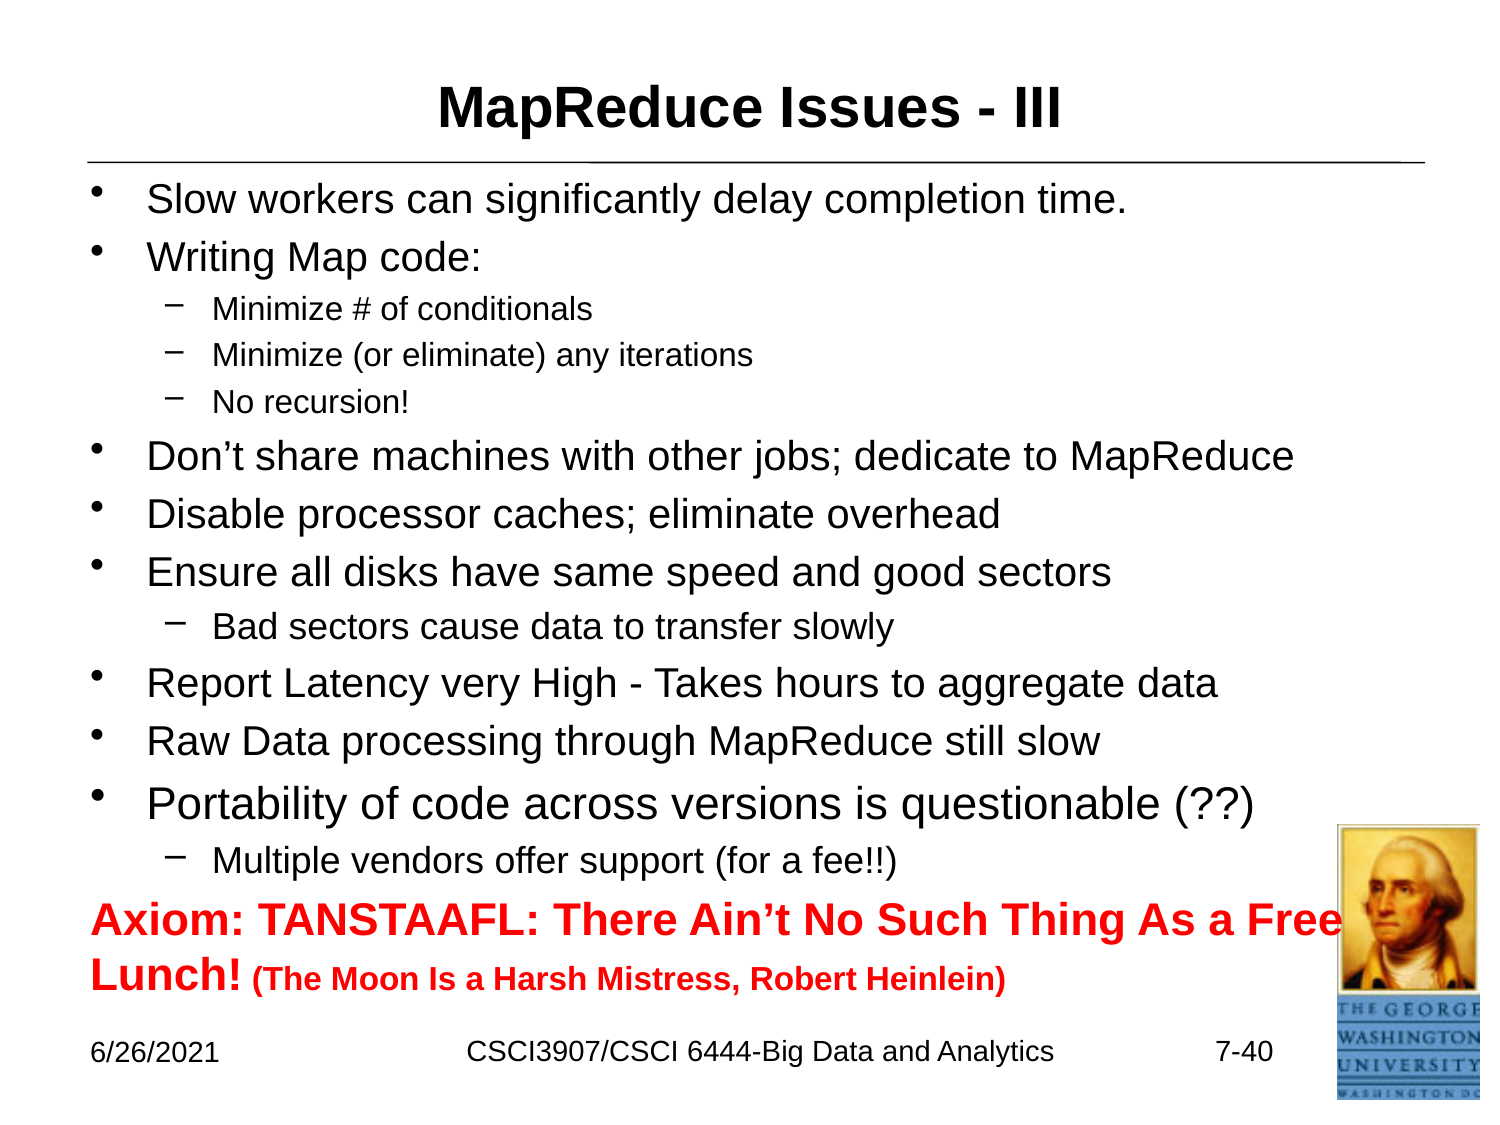

# MapReduce Issues - III
Slow workers can significantly delay completion time.
Writing Map code:
Minimize # of conditionals
Minimize (or eliminate) any iterations
No recursion!
Don’t share machines with other jobs; dedicate to MapReduce
Disable processor caches; eliminate overhead
Ensure all disks have same speed and good sectors
Bad sectors cause data to transfer slowly
Report Latency very High - Takes hours to aggregate data
Raw Data processing through MapReduce still slow
Portability of code across versions is questionable (??)
Multiple vendors offer support (for a fee!!)
Axiom: TANSTAAFL: There Ain’t No Such Thing As a Free Lunch! (The Moon Is a Harsh Mistress, Robert Heinlein)
CSCI3907/CSCI 6444-Big Data and Analytics
7-40
6/26/2021